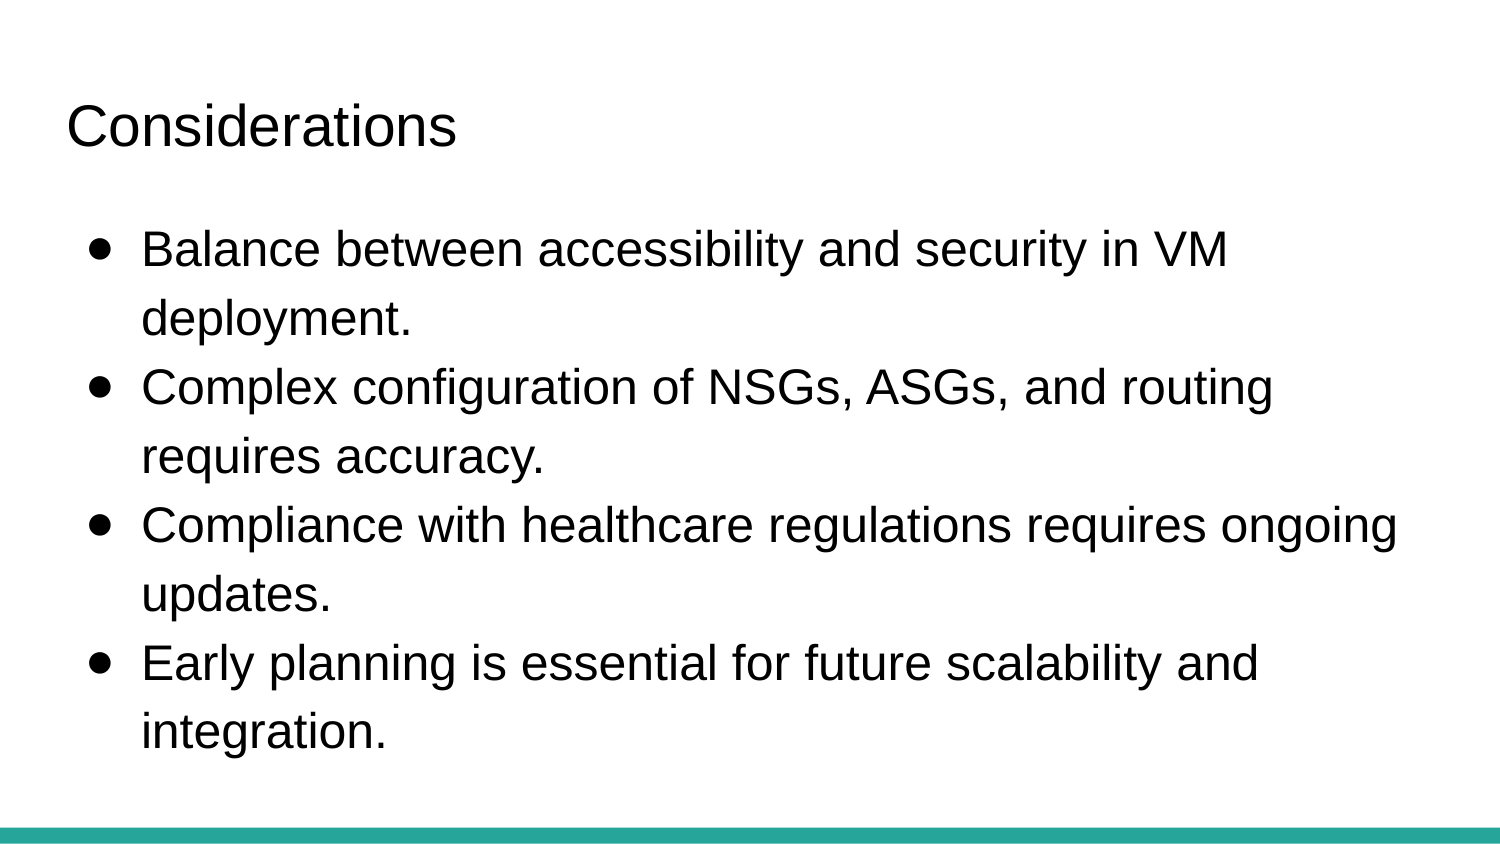

# Considerations
Balance between accessibility and security in VM deployment.
Complex configuration of NSGs, ASGs, and routing requires accuracy.
Compliance with healthcare regulations requires ongoing updates.
Early planning is essential for future scalability and integration.